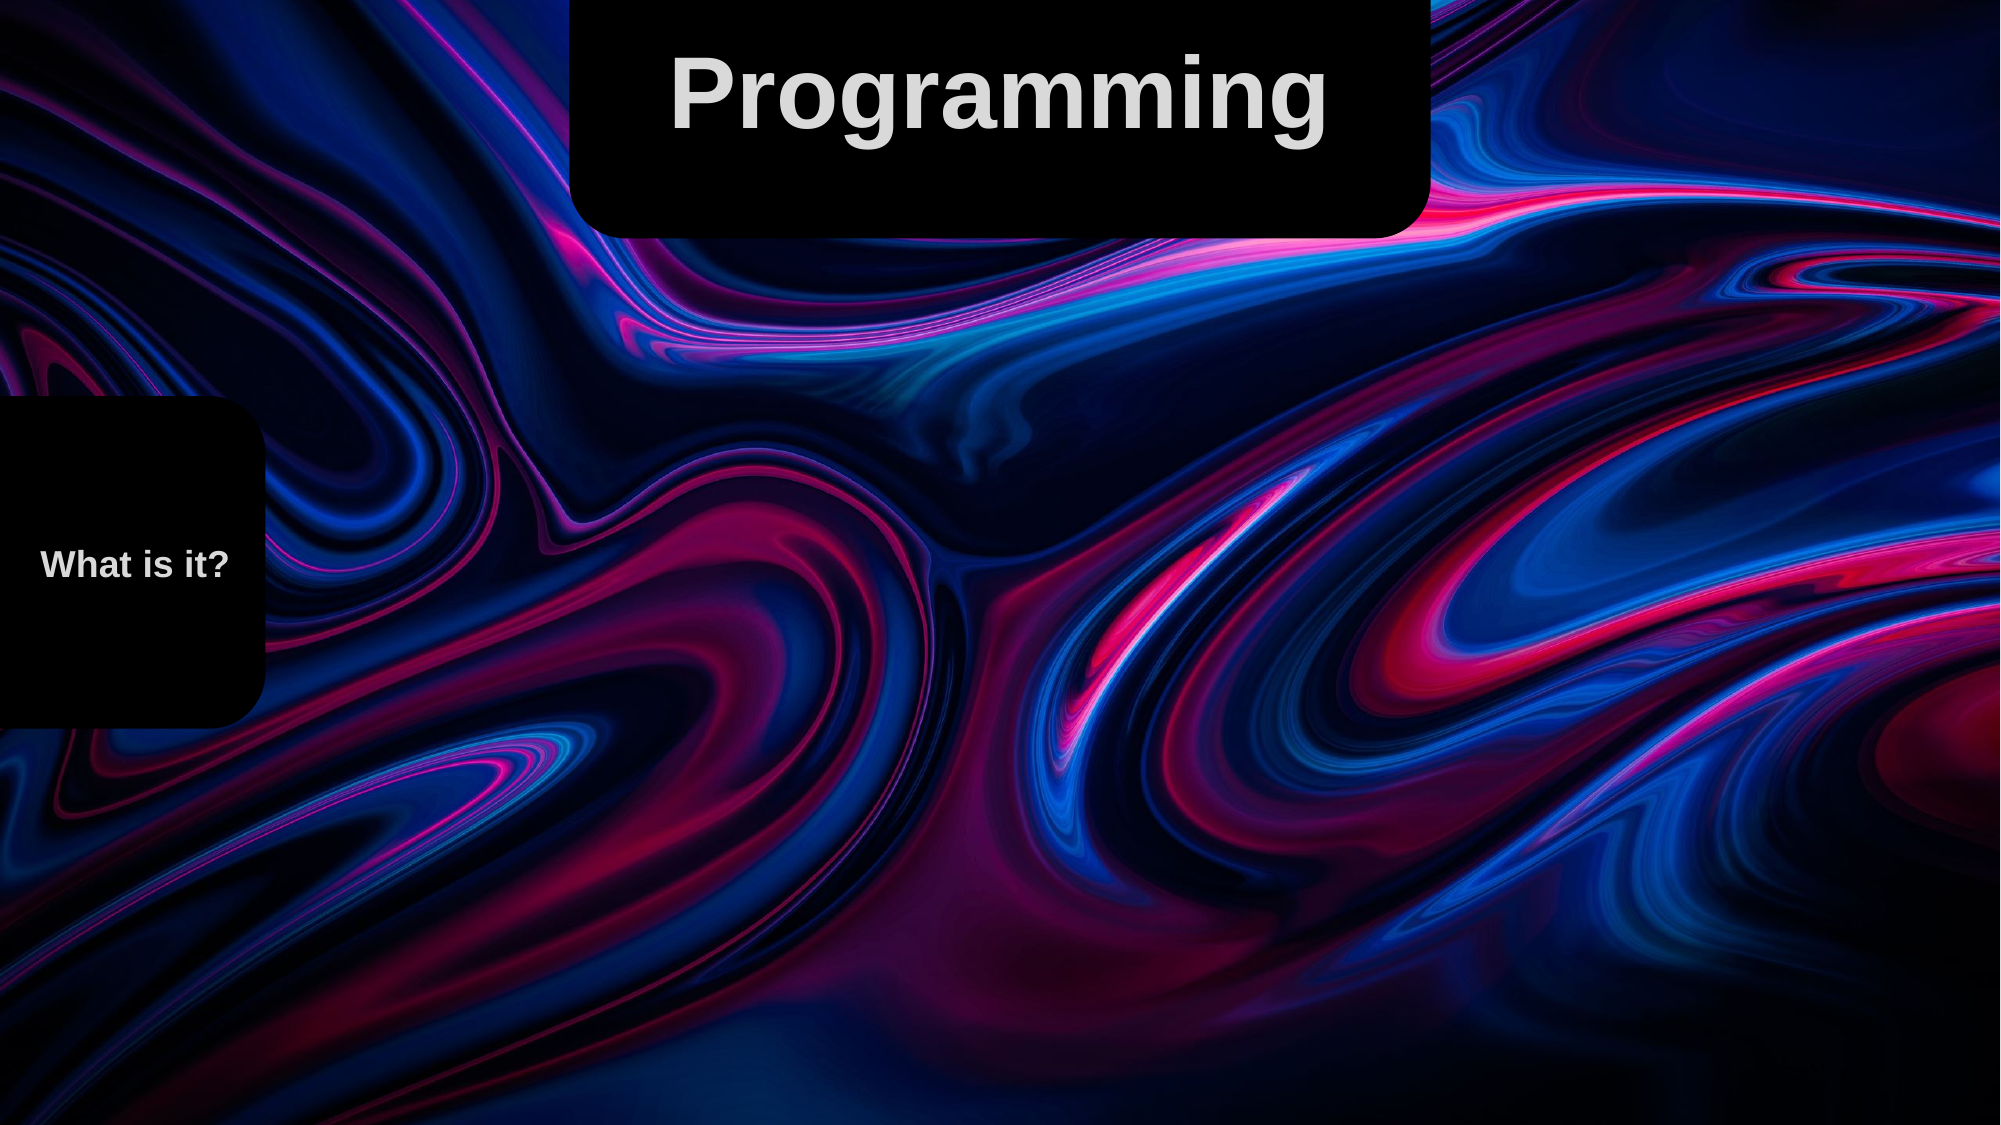

# Programming

What is it?

Let’s find out!
Programming is the process of creating a set of instructions that a computer can understand and execute to achieve a specific goal. In other words, it is writing code that tells the computer what to do in a way that it can comprehend.